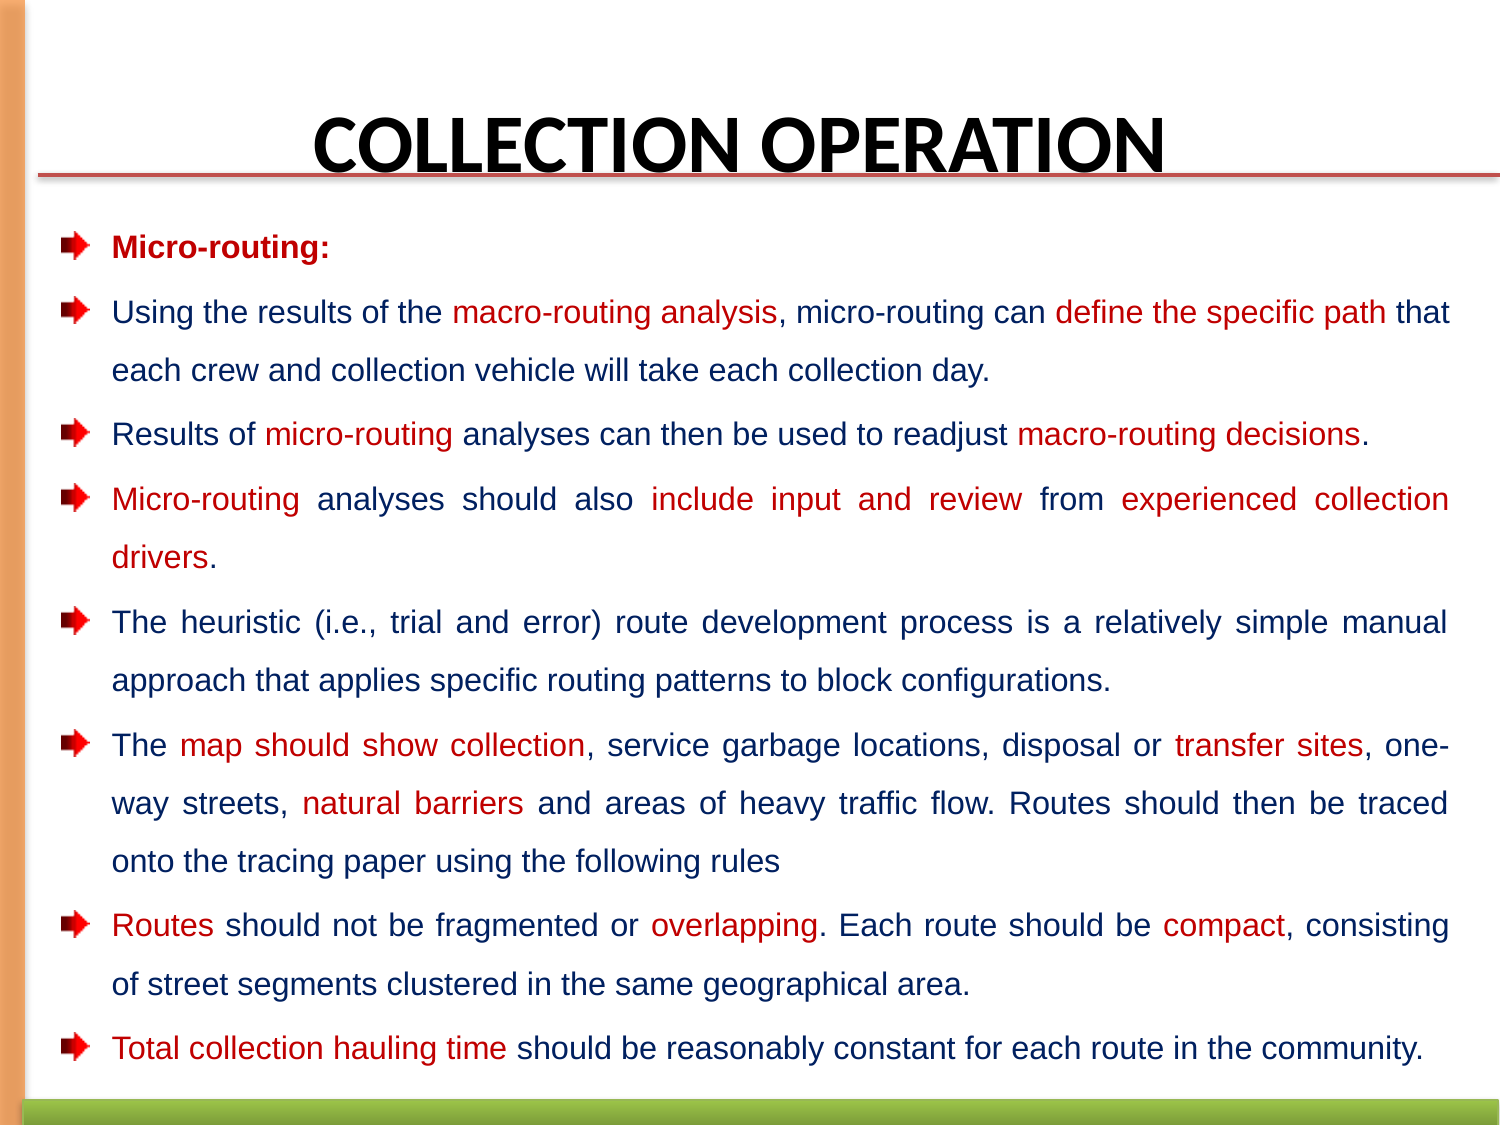

# COLLECTION OPERATION
Micro-routing:
Using the results of the macro-routing analysis, micro-routing can define the specific path that each crew and collection vehicle will take each collection day.
Results of micro-routing analyses can then be used to readjust macro-routing decisions.
Micro-routing analyses should also include input and review from experienced collection drivers.
The heuristic (i.e., trial and error) route development process is a relatively simple manual approach that applies specific routing patterns to block configurations.
The map should show collection, service garbage locations, disposal or transfer sites, one-way streets, natural barriers and areas of heavy traffic flow. Routes should then be traced onto the tracing paper using the following rules
Routes should not be fragmented or overlapping. Each route should be compact, consisting of street segments clustered in the same geographical area.
Total collection hauling time should be reasonably constant for each route in the community.